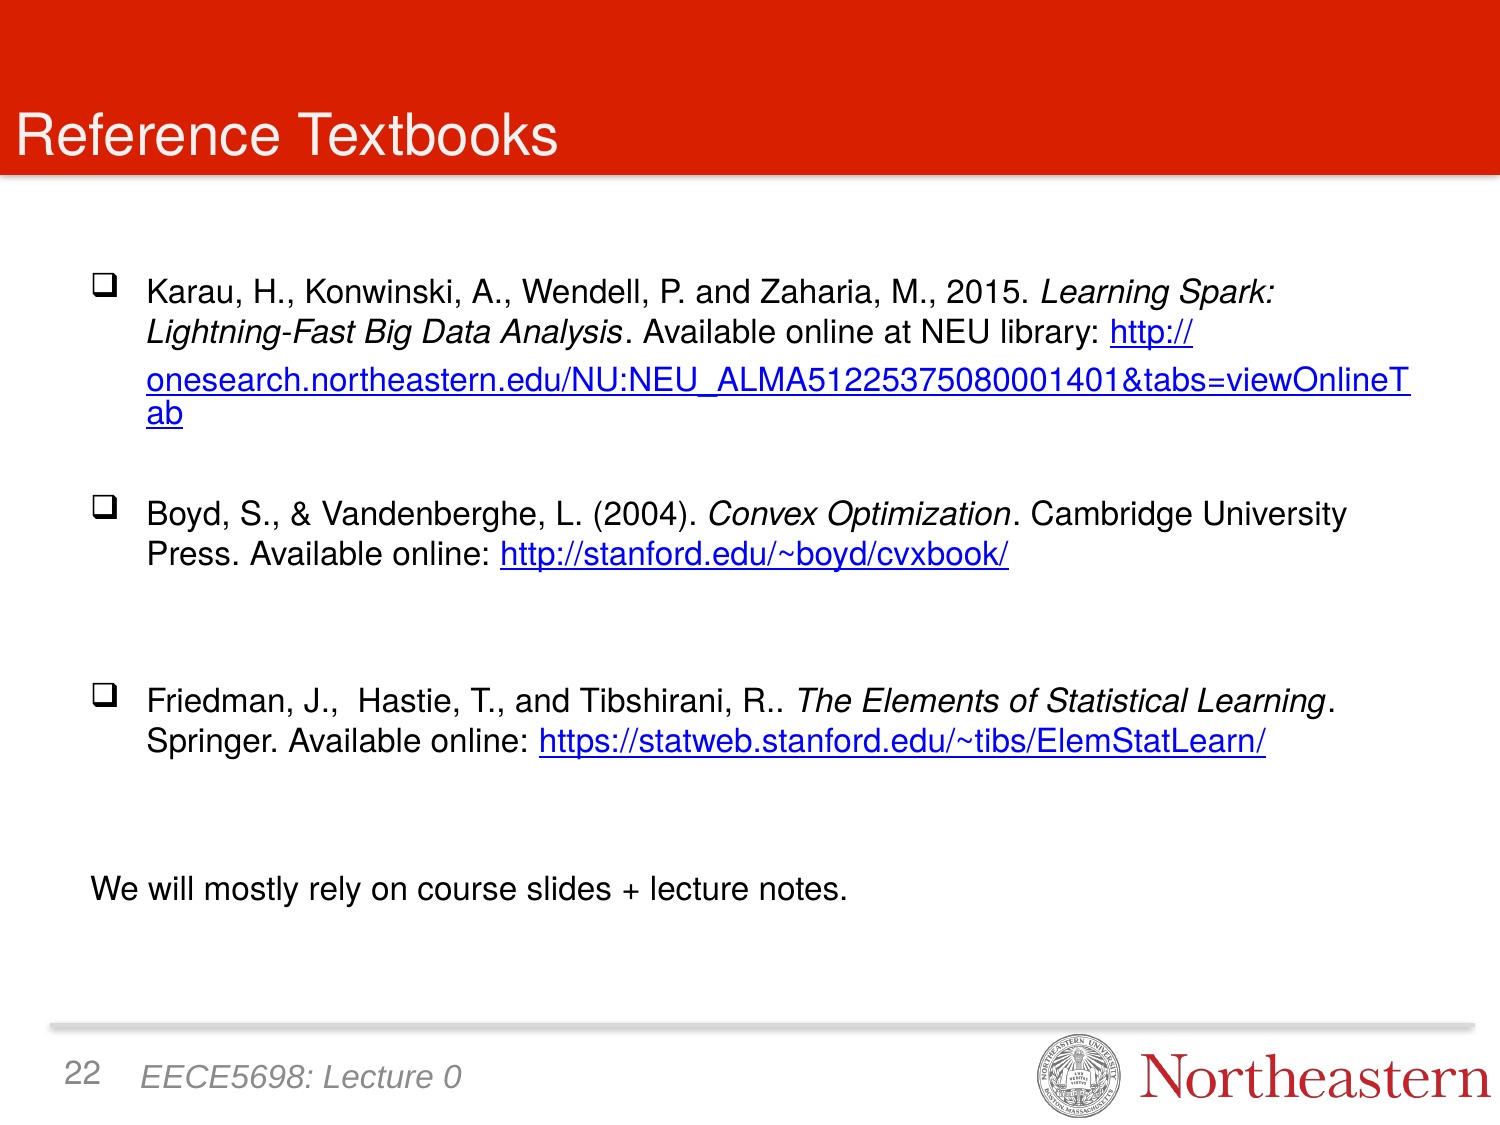

# Reference Textbooks
Karau, H., Konwinski, A., Wendell, P. and Zaharia, M., 2015. Learning Spark: Lightning-Fast Big Data Analysis. Available online at NEU library: http://onesearch.northeastern.edu/NU:NEU_ALMA51225375080001401&tabs=viewOnlineTab

Boyd, S., & Vandenberghe, L. (2004). Convex Optimization. Cambridge University Press. Available online: http://stanford.edu/~boyd/cvxbook/

Friedman, J.,  Hastie, T., and Tibshirani, R.. The Elements of Statistical Learning. Springer. Available online: https://statweb.stanford.edu/~tibs/ElemStatLearn/

We will mostly rely on course slides + lecture notes.
22
EECE5698: Lecture 0